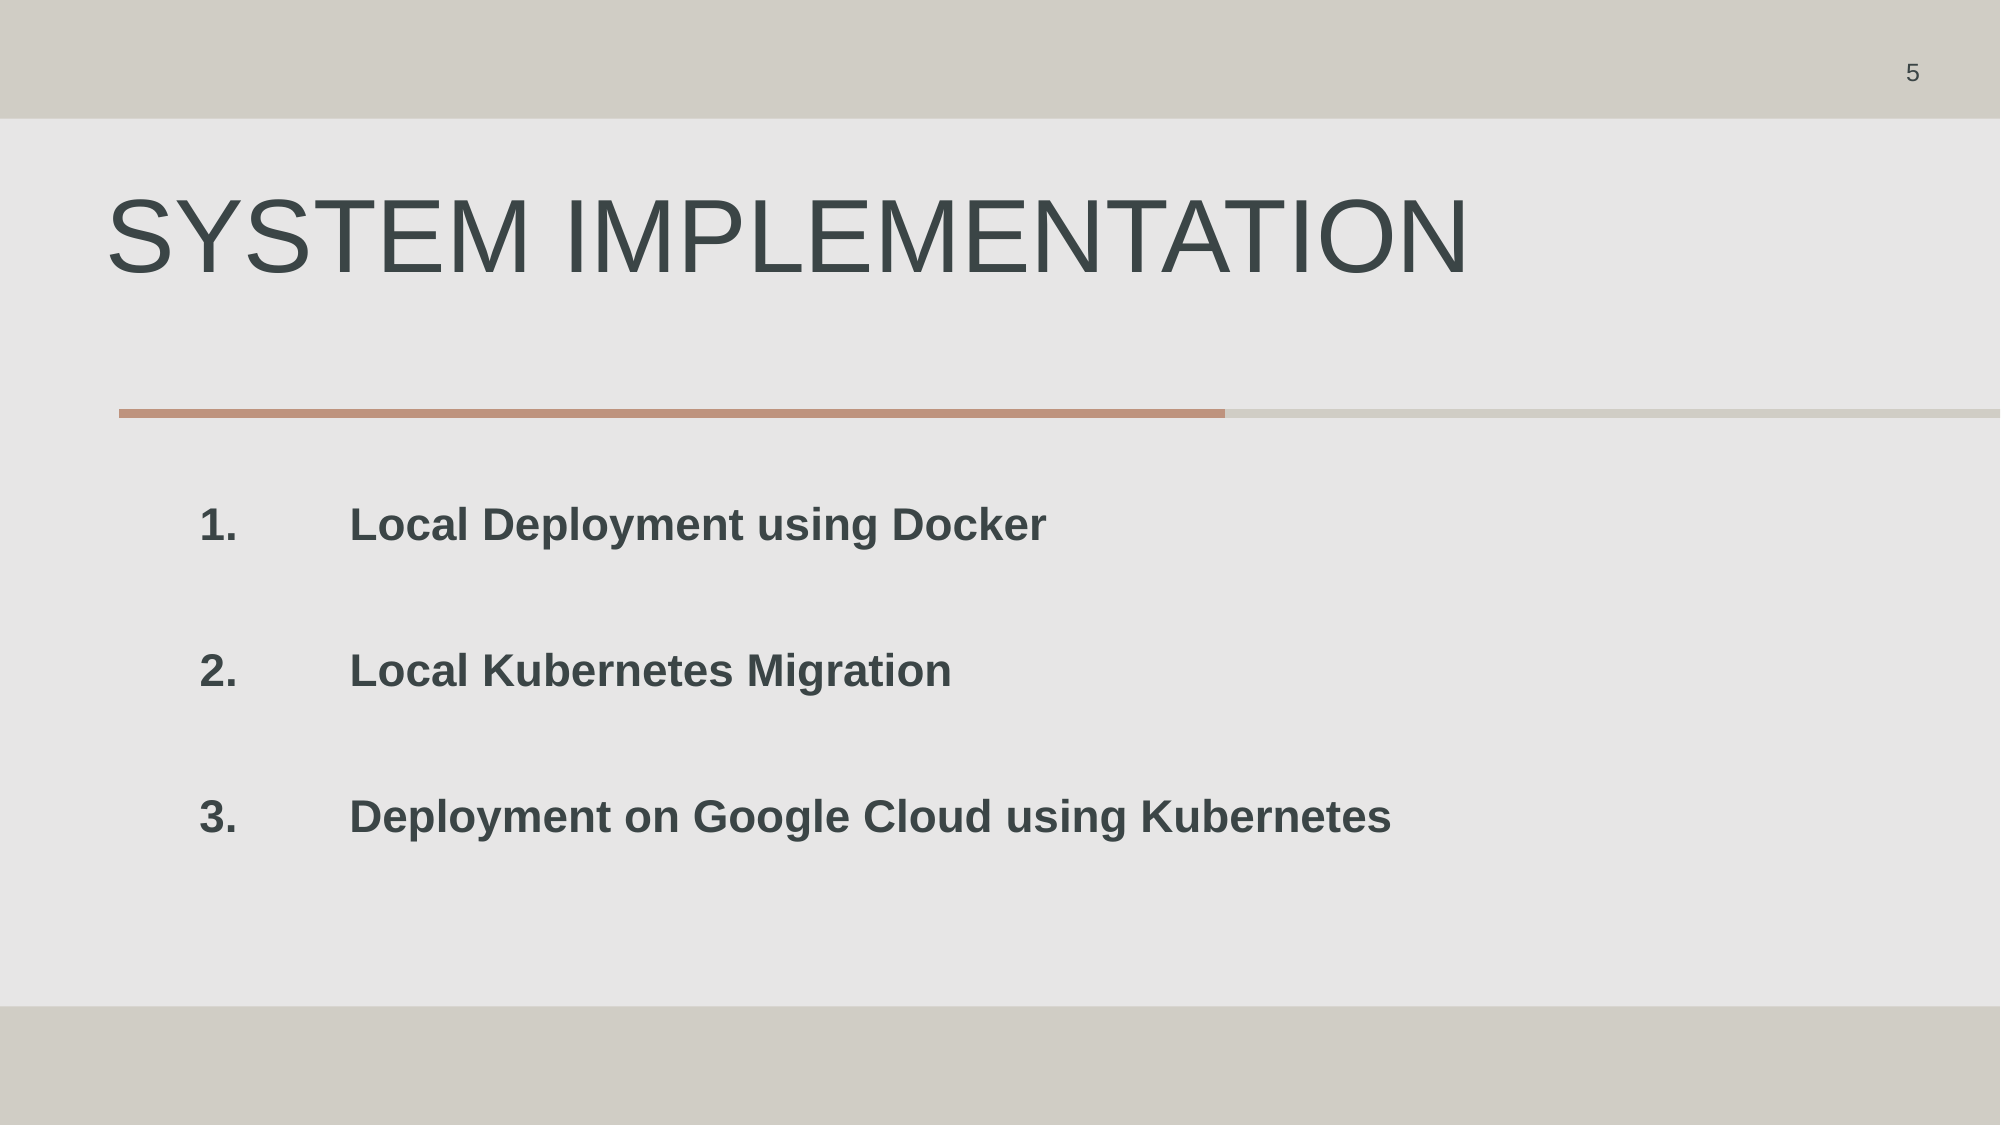

5
# SYSTEM IMPLEMENTATION
1.	Local Deployment using Docker
2.	Local Kubernetes Migration
3.	Deployment on Google Cloud using Kubernetes